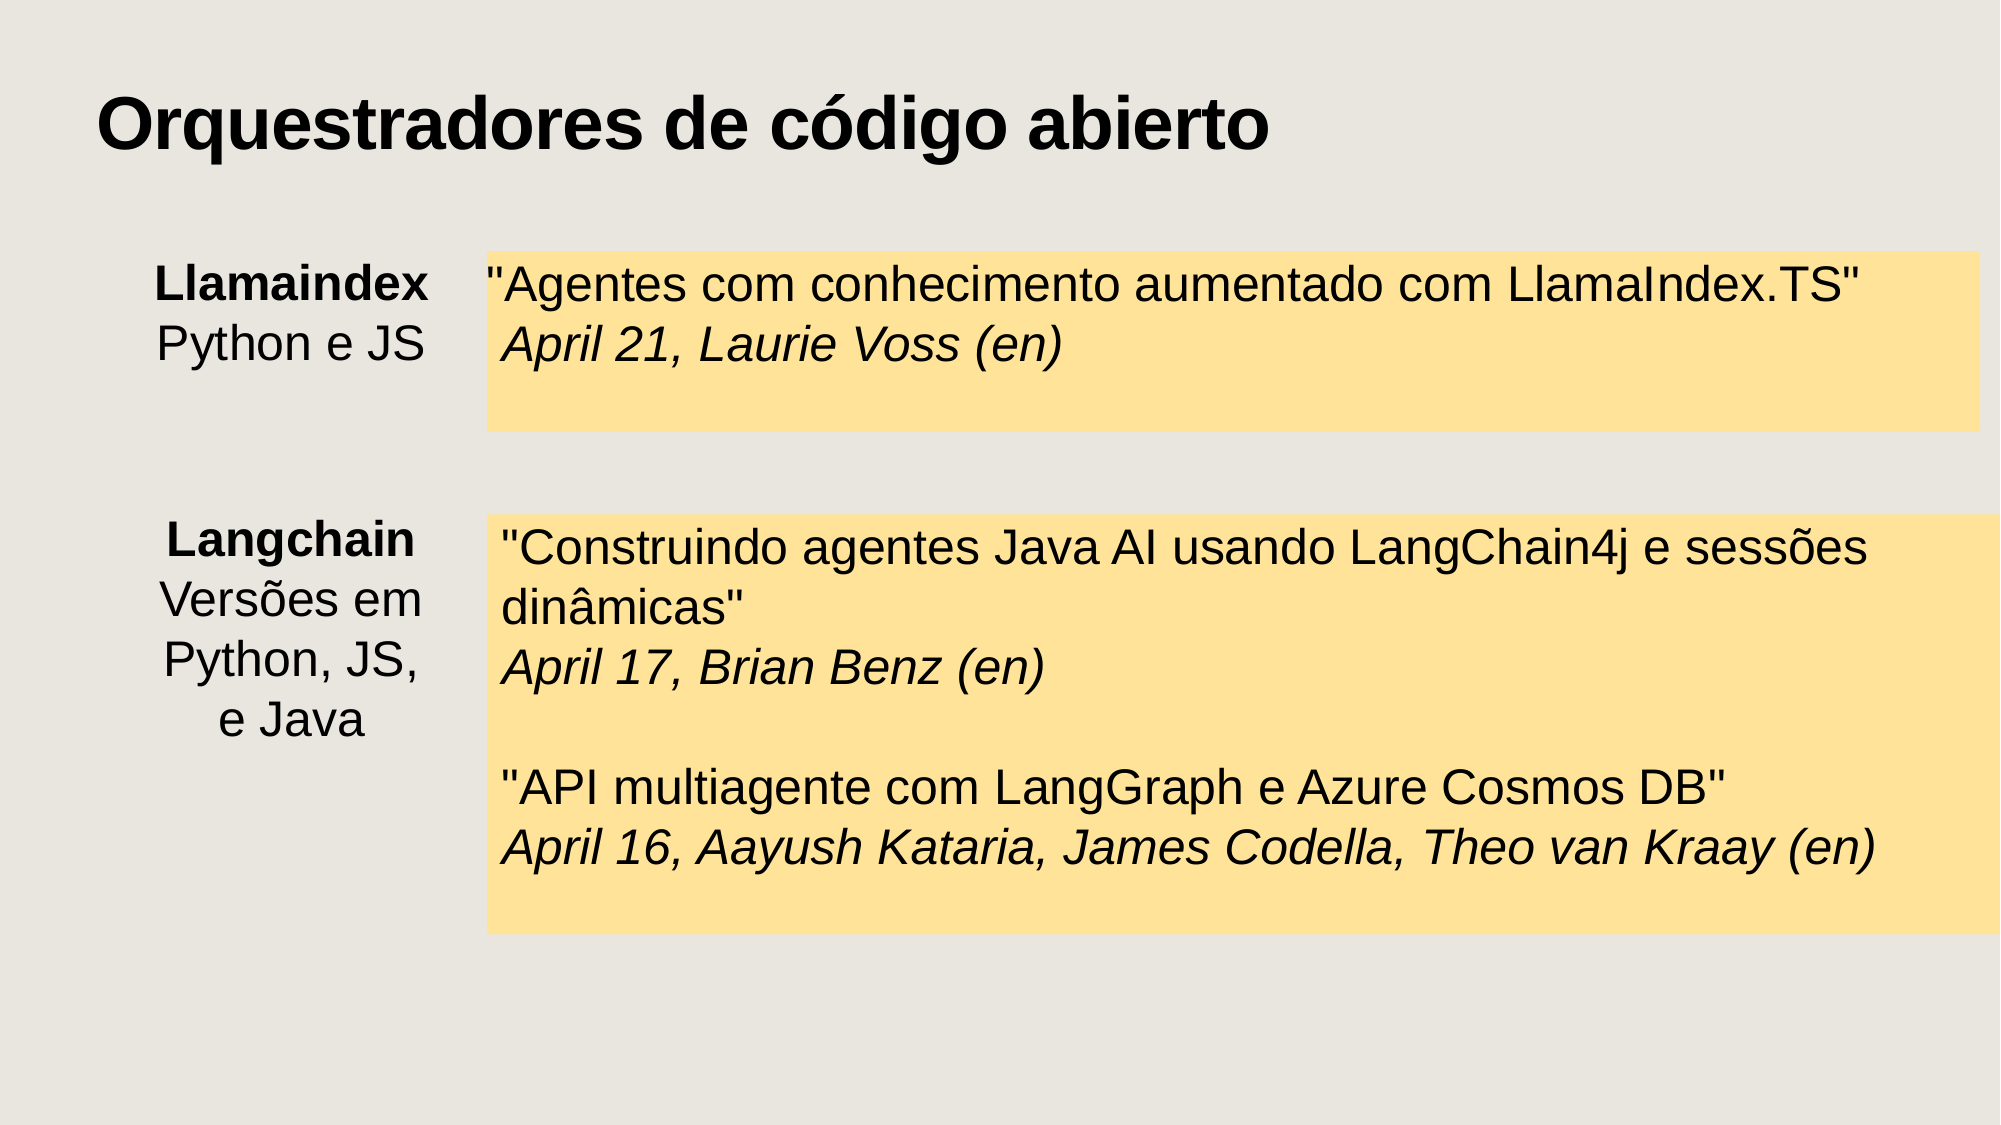

# Orquestradores de código abierto
Llamaindex
Python e JS
"Agentes com conhecimento aumentado com LlamaIndex.TS"
April 21, Laurie Voss (en)

Langchain
Versões em
Python, JS,
e Java
"Construindo agentes Java AI usando LangChain4j e sessões dinâmicas"
April 17, Brian Benz (en)

"API multiagente com LangGraph e Azure Cosmos DB"
April 16, Aayush Kataria, James Codella, Theo van Kraay (en)